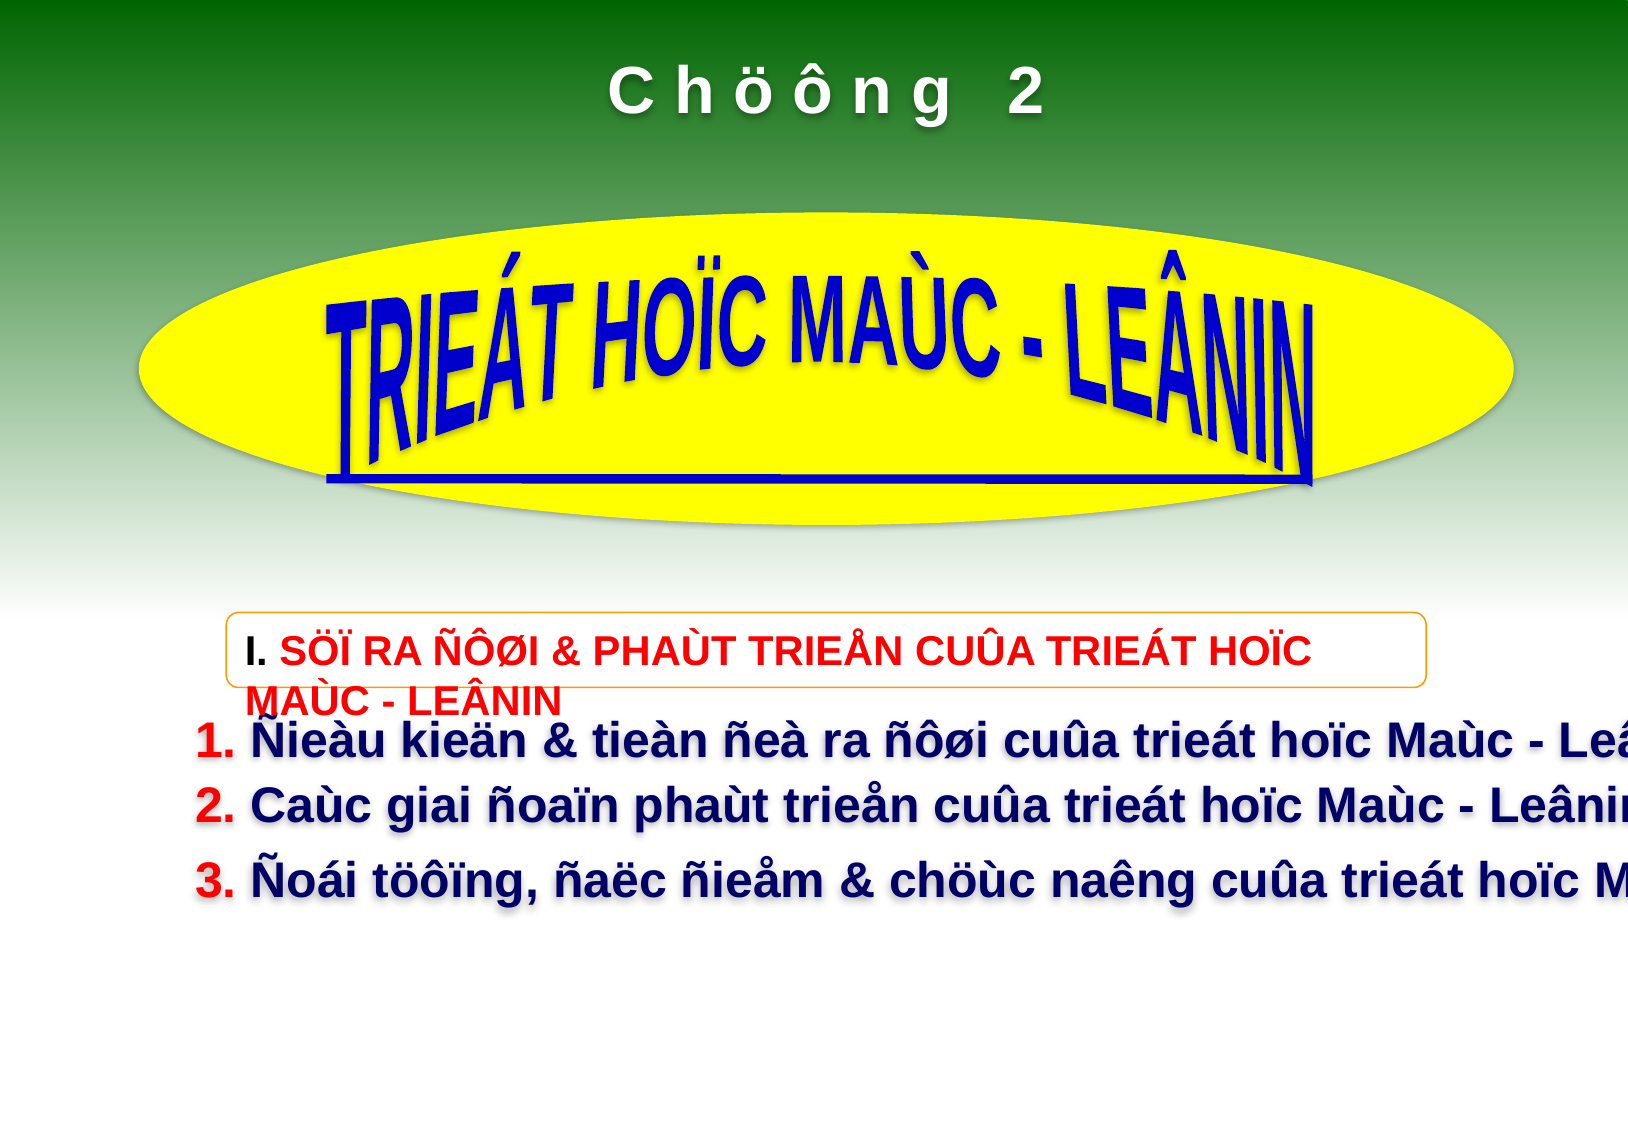

C h ö ô n g   2

TRIEÁT HOÏC MAÙC - LEÂNIN
I. SÖÏ RA ÑÔØI & PHAÙT TRIEÅN CUÛA TRIEÁT HOÏC MAÙC - LEÂNIN
1. Ñieàu kieän & tieàn ñeà ra ñôøi cuûa trieát hoïc Maùc - Leânin
2. Caùc giai ñoaïn phaùt trieån cuûa trieát hoïc Maùc - Leânin
3. Ñoái töôïng, ñaëc ñieåm & chöùc naêng cuûa trieát hoïc Maùc - Leânin